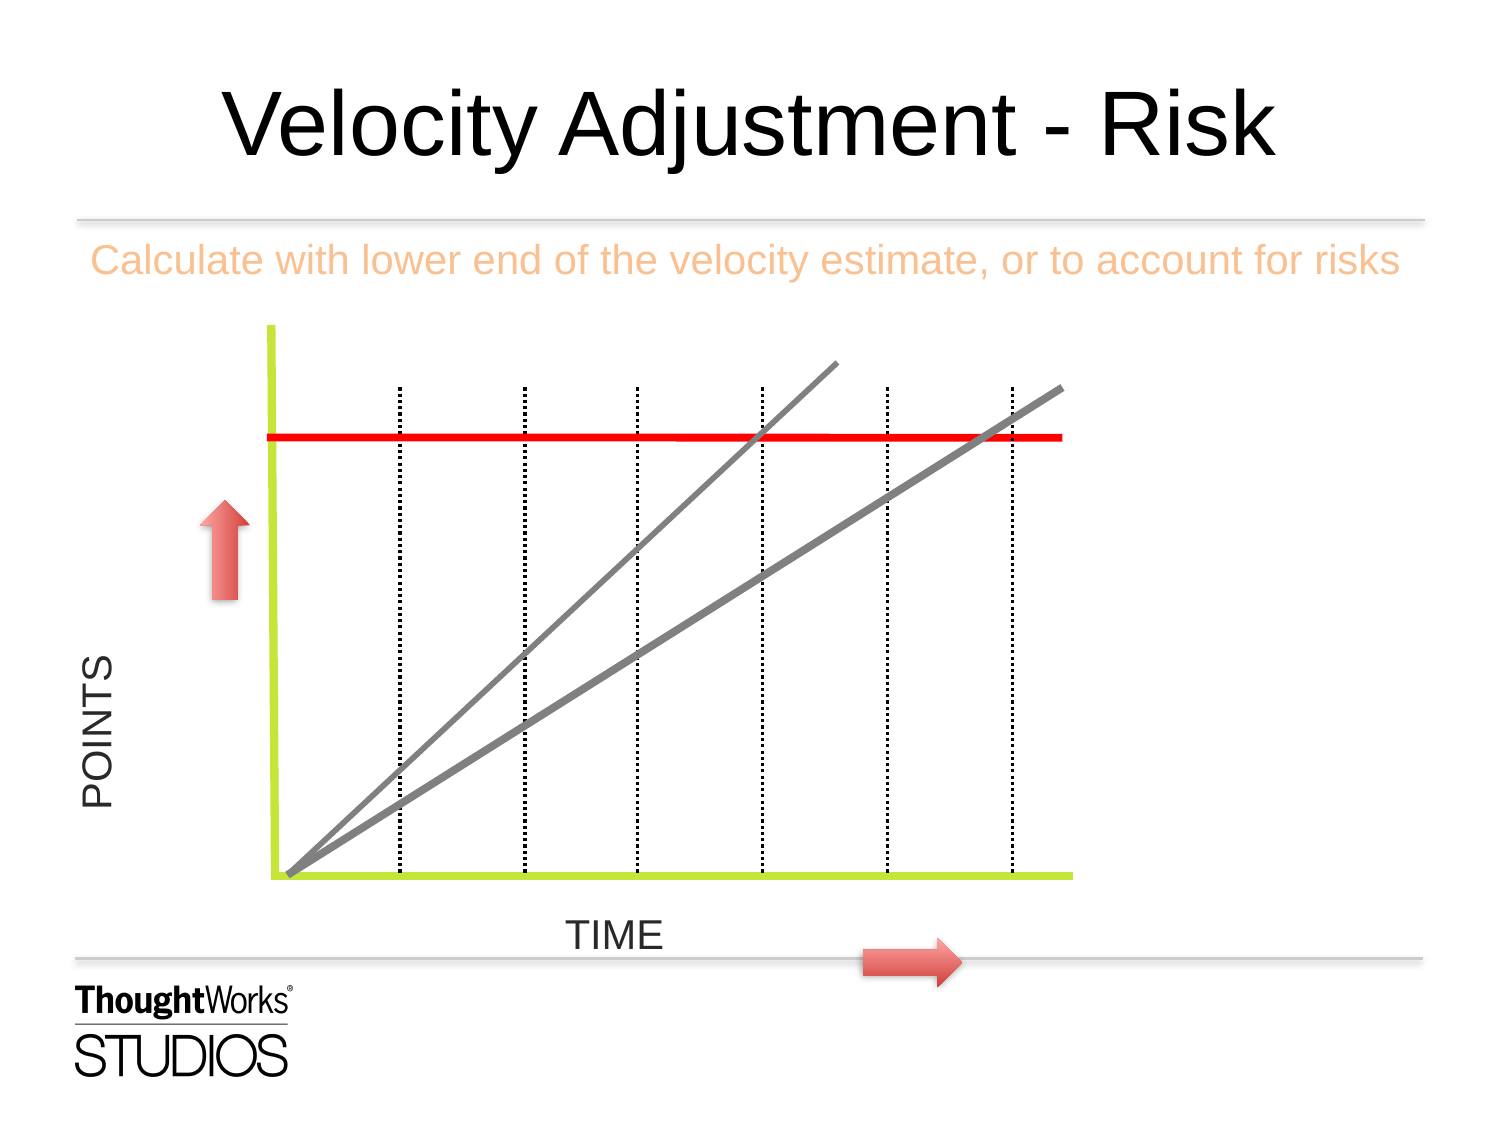

# Velocity Adjustment - Risk
Calculate with lower end of the velocity estimate, or to account for risks

POINTS
TIME